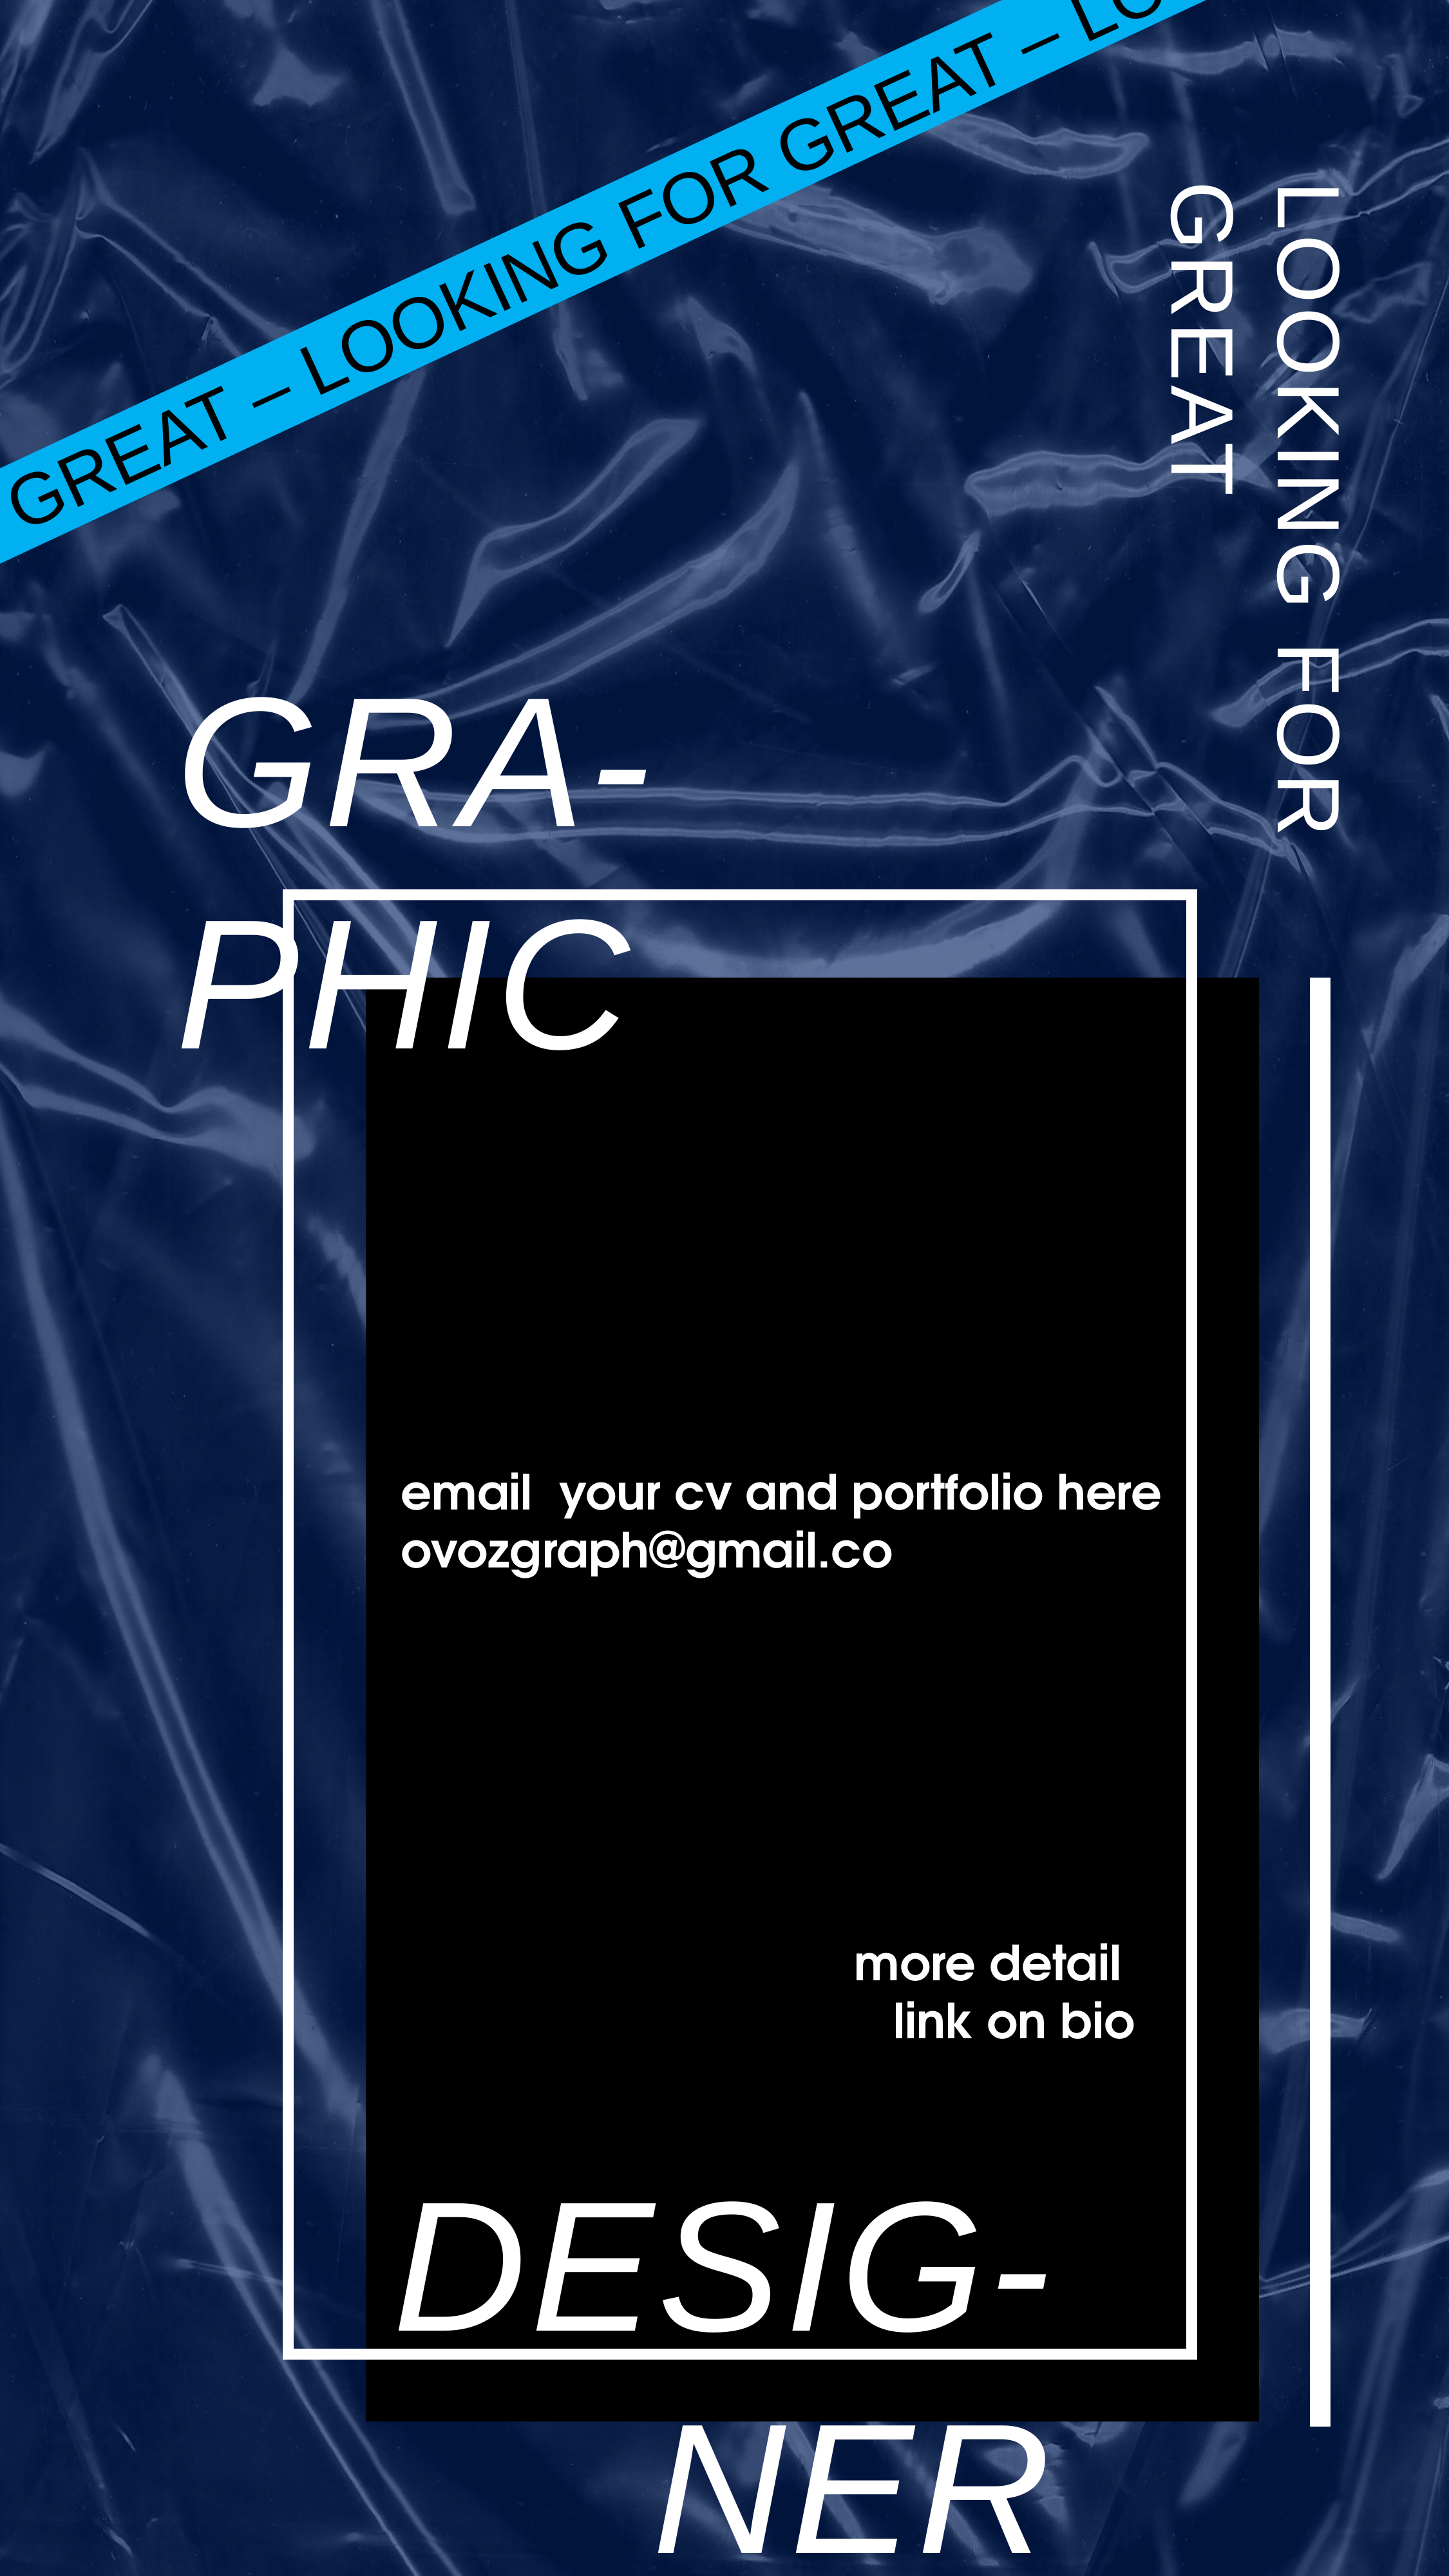

LOOKING FOR GREAT – LOOKING FOR GREAT – LOOKING FOR GREAT – LOOKING FOR GREAT

LOOKING FOR
GREAT
GRA-
PHIC

email  your cv and portfolio here
ovozgraph@gmail.co
more detail
link on bio
DESIG-
NER